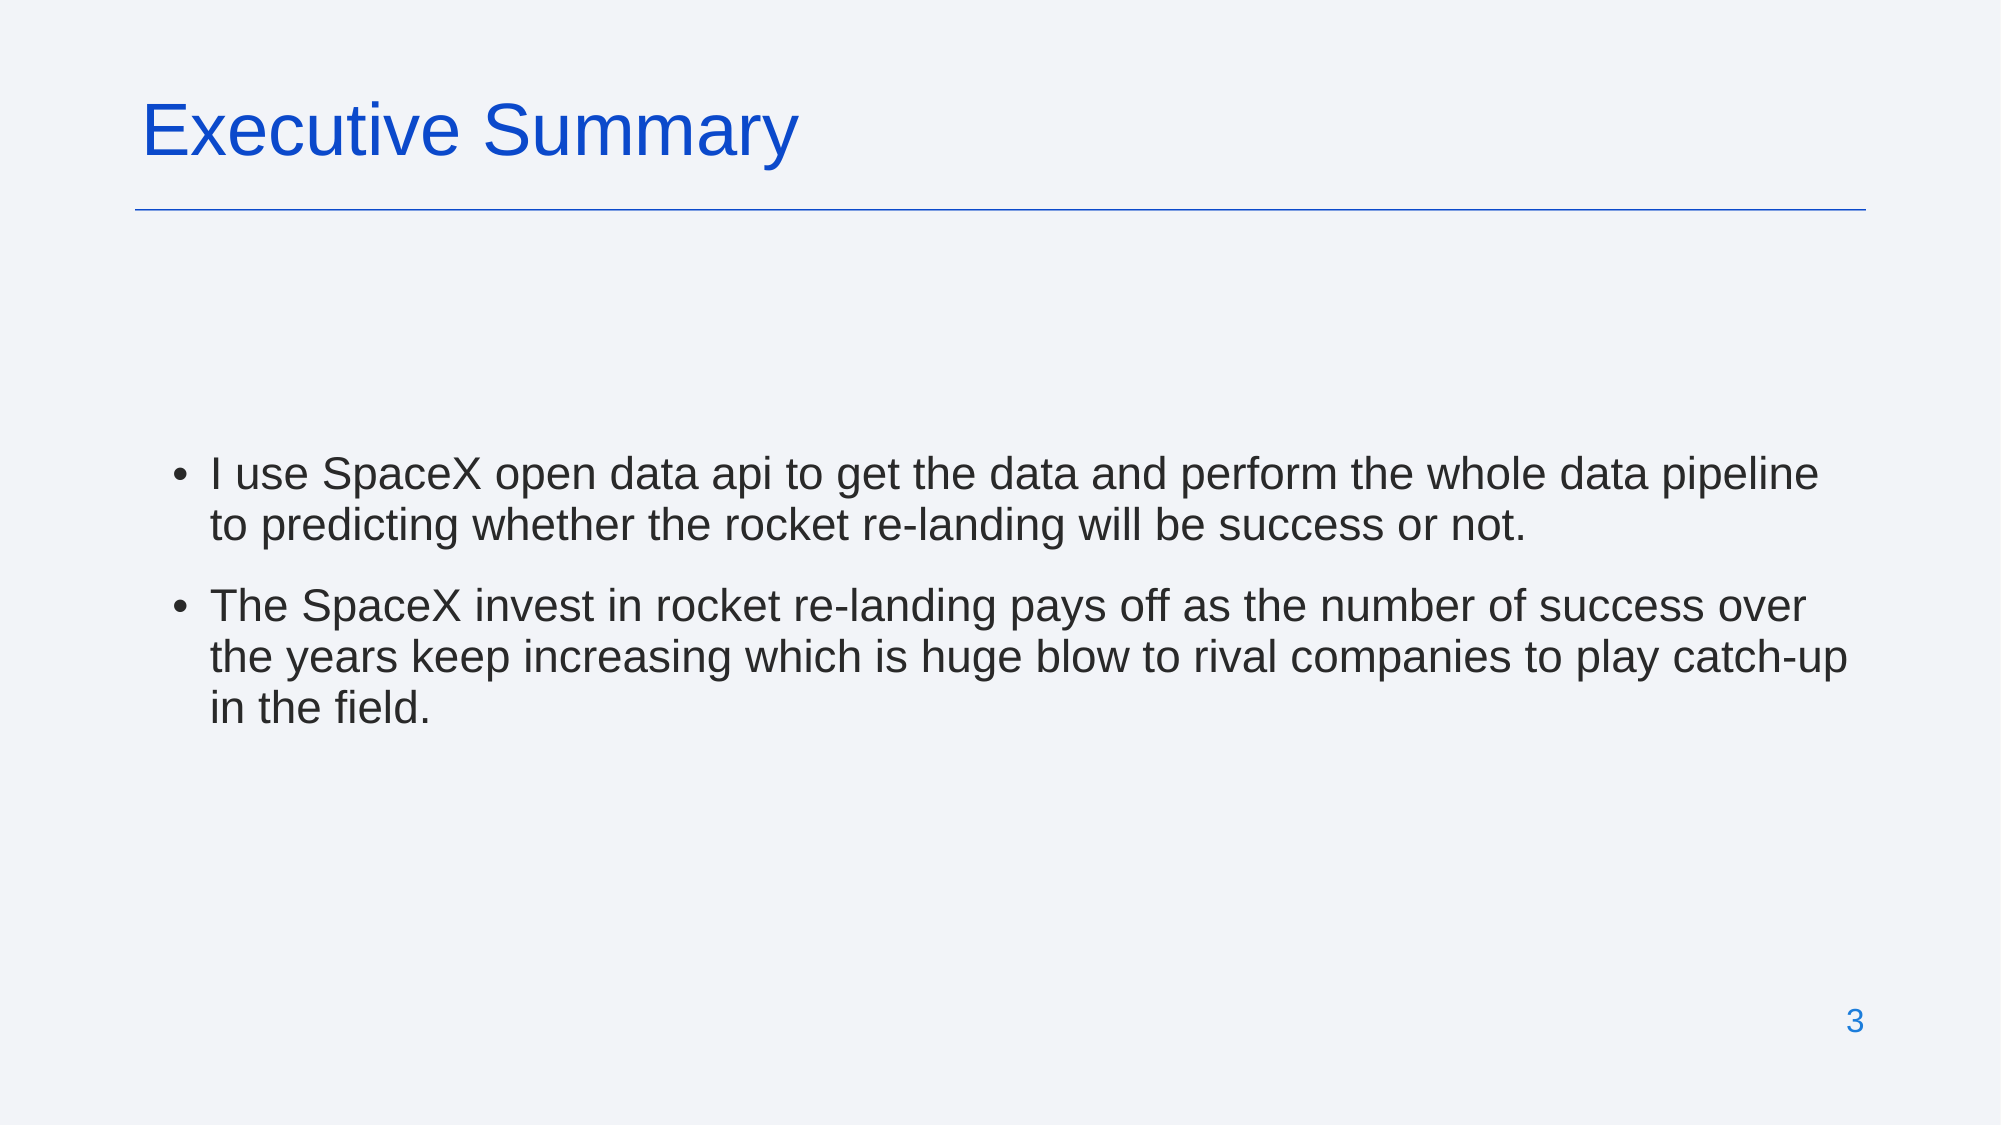

Executive Summary
I use SpaceX open data api to get the data and perform the whole data pipeline to predicting whether the rocket re-landing will be success or not.
The SpaceX invest in rocket re-landing pays off as the number of success over the years keep increasing which is huge blow to rival companies to play catch-up in the field.

3